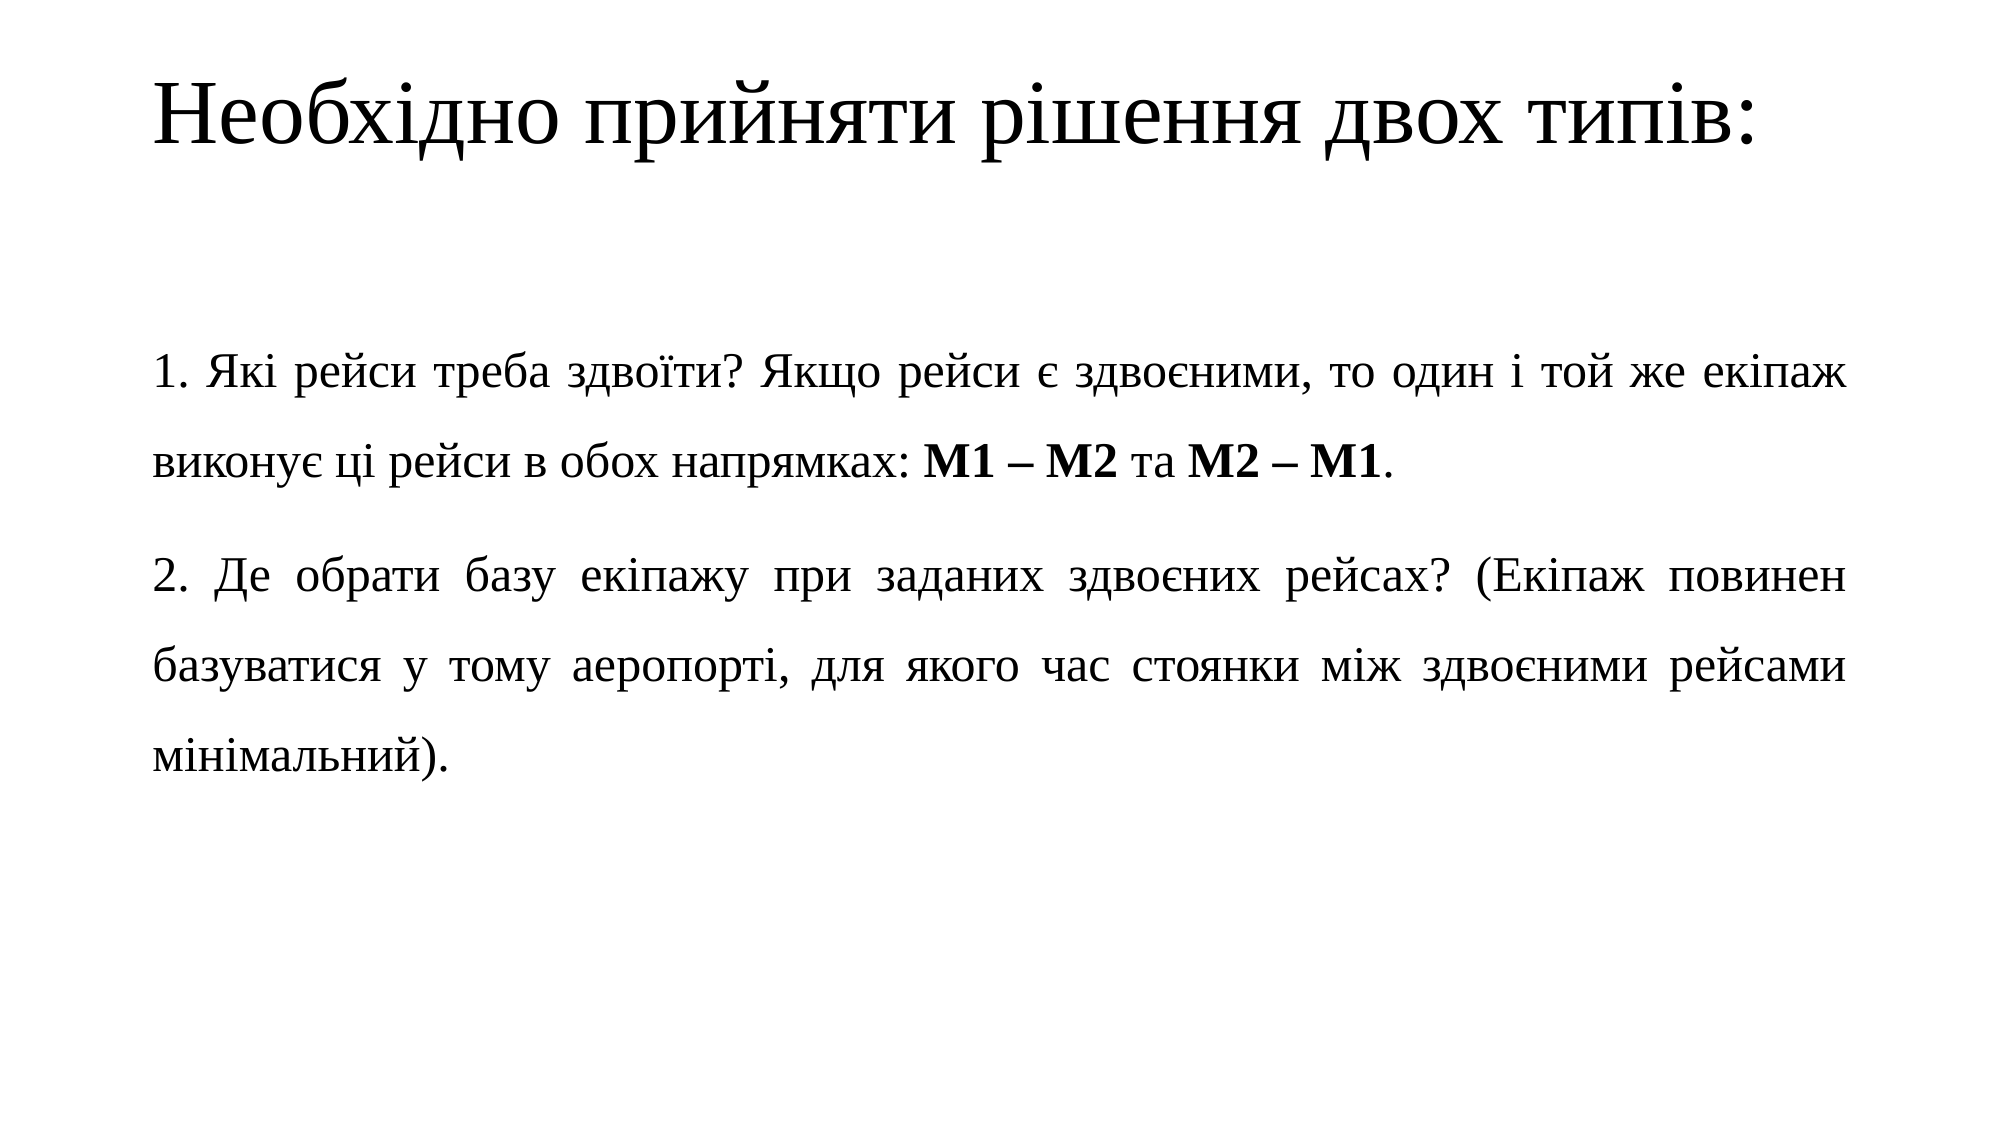

# Необхідно прийняти рішення двох типів:
1. Які рейси треба здвоїти? Якщо рейси є здвоєними, то один і той же екіпаж виконує ці рейси в обох напрямках: М1 – М2 та М2 – М1.
2. Де обрати базу екіпажу при заданих здвоєних рейсах? (Екіпаж повинен базуватися у тому аеропорті, для якого час стоянки між здвоєними рейсами мінімальний).